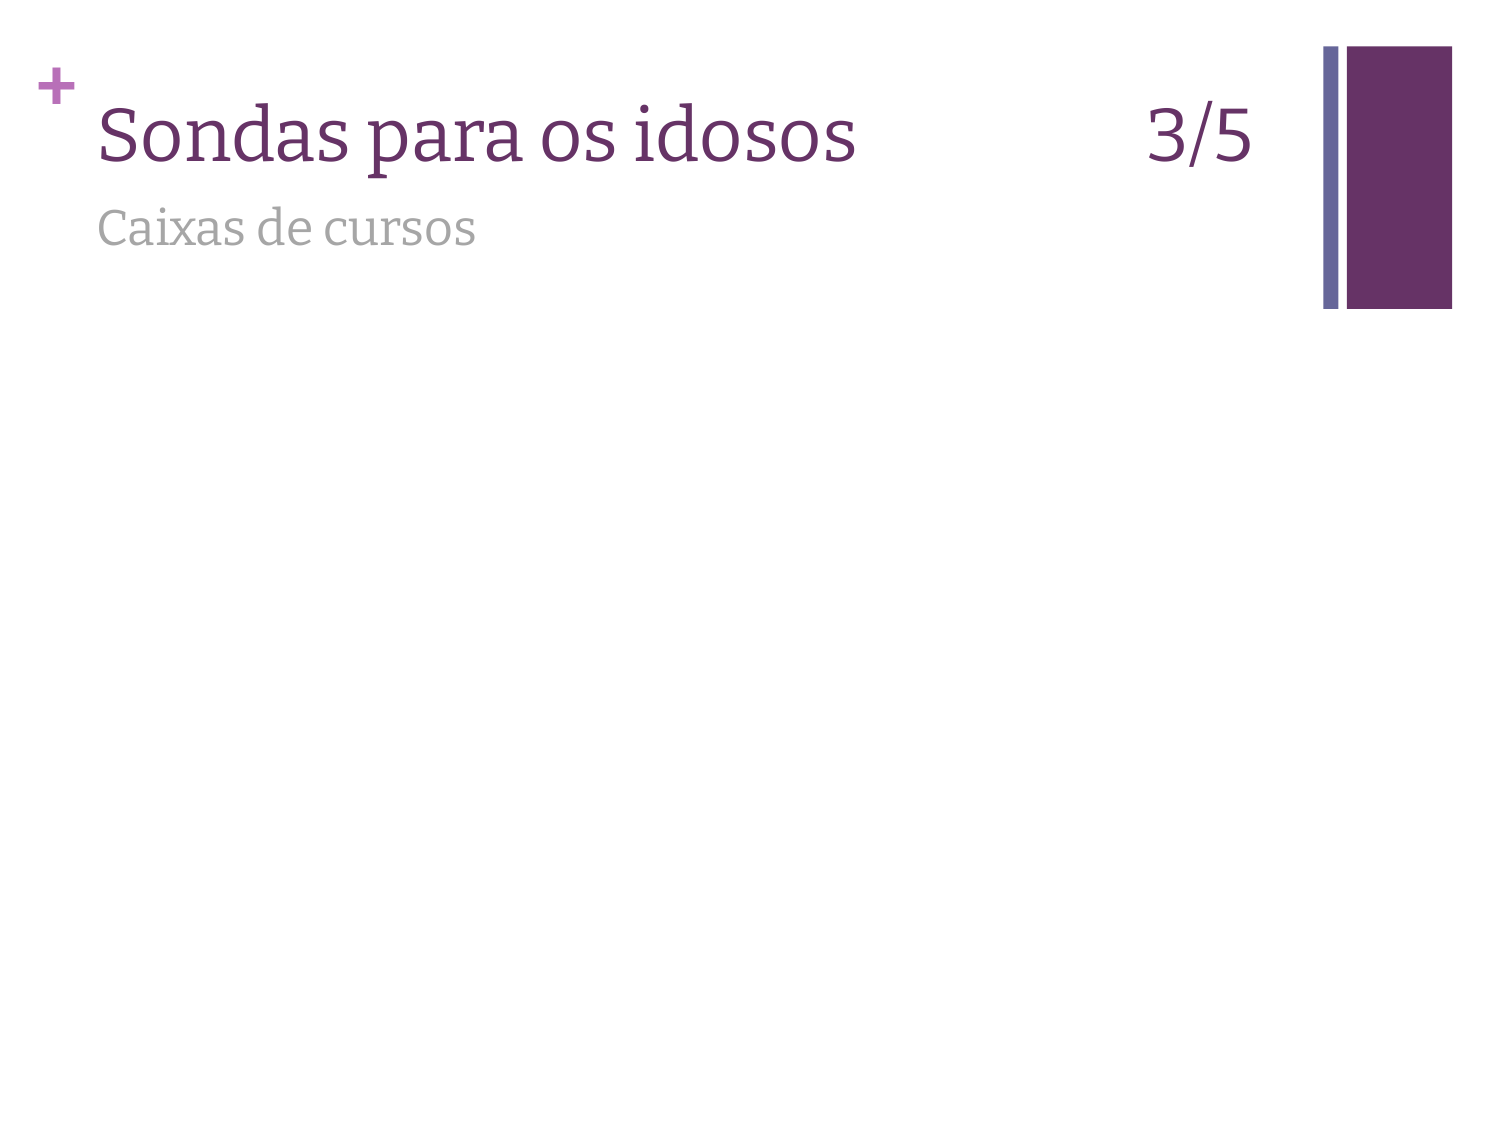

# Sondas para os idosos		3/5
Caixas de cursos